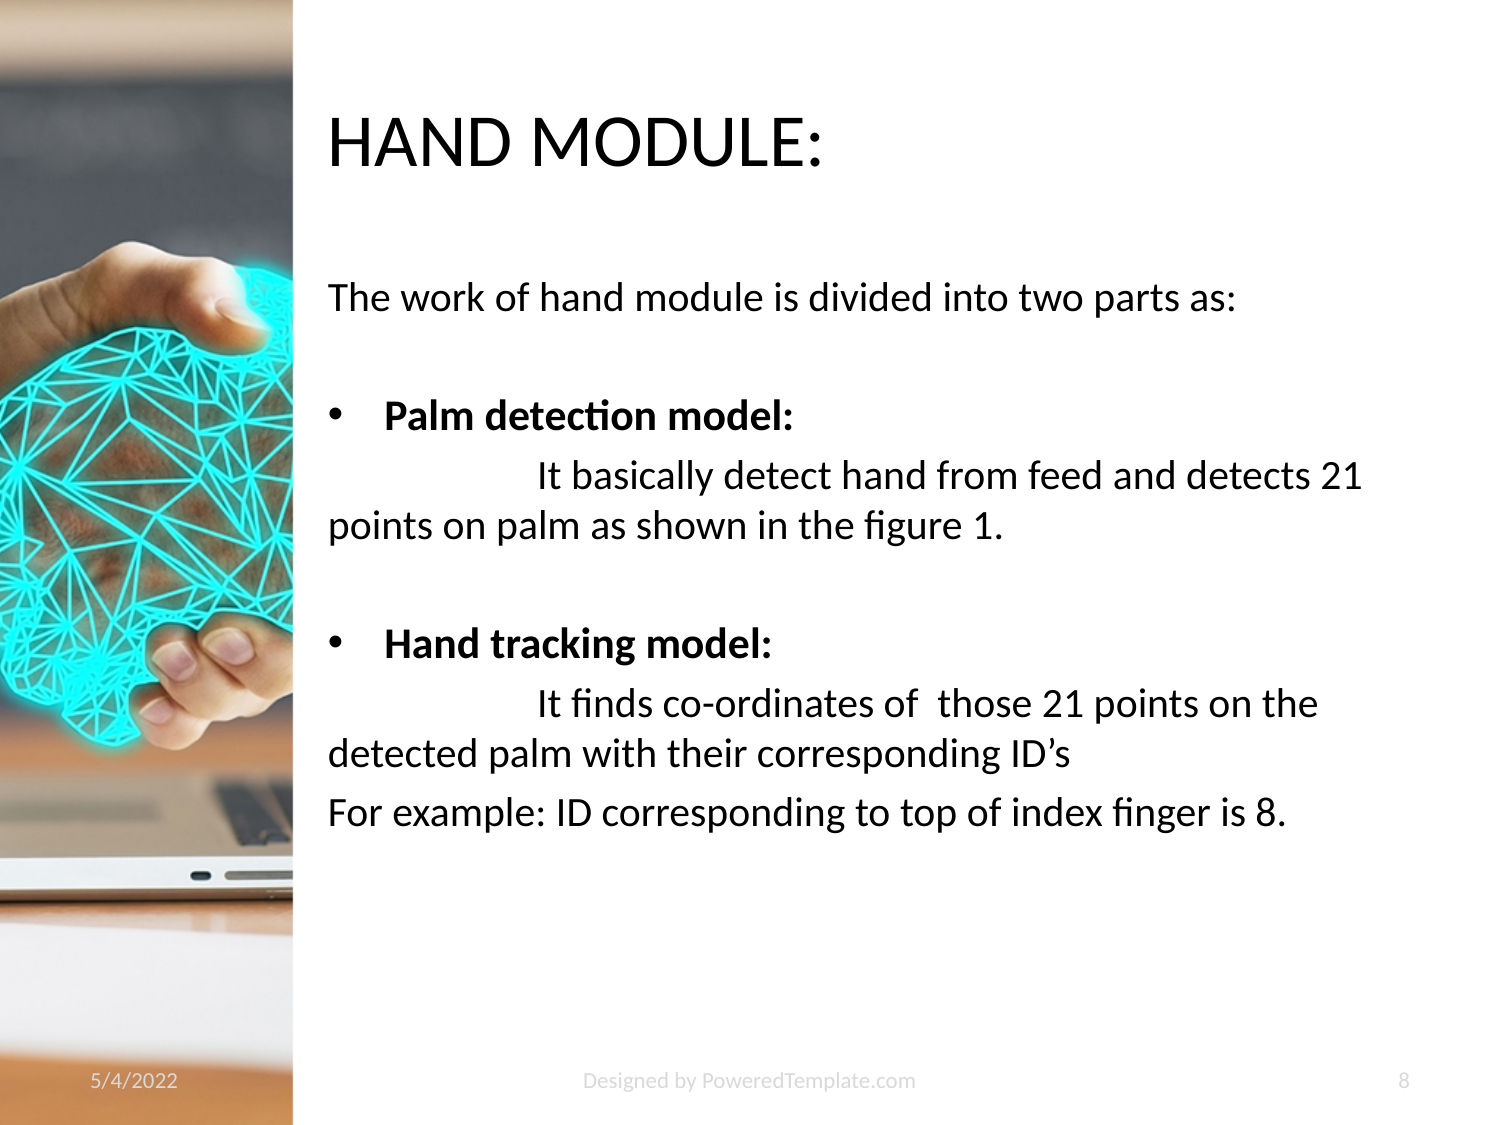

# HAND MODULE:
The work of hand module is divided into two parts as:

Palm detection model:
                      It basically detect hand from feed and detects 21 points on palm as shown in the figure 1.

Hand tracking model:
                      It finds co-ordinates of  those 21 points on the detected palm with their corresponding ID’s
For example: ID corresponding to top of index finger is 8.
5/4/2022
Designed by PoweredTemplate.com
8